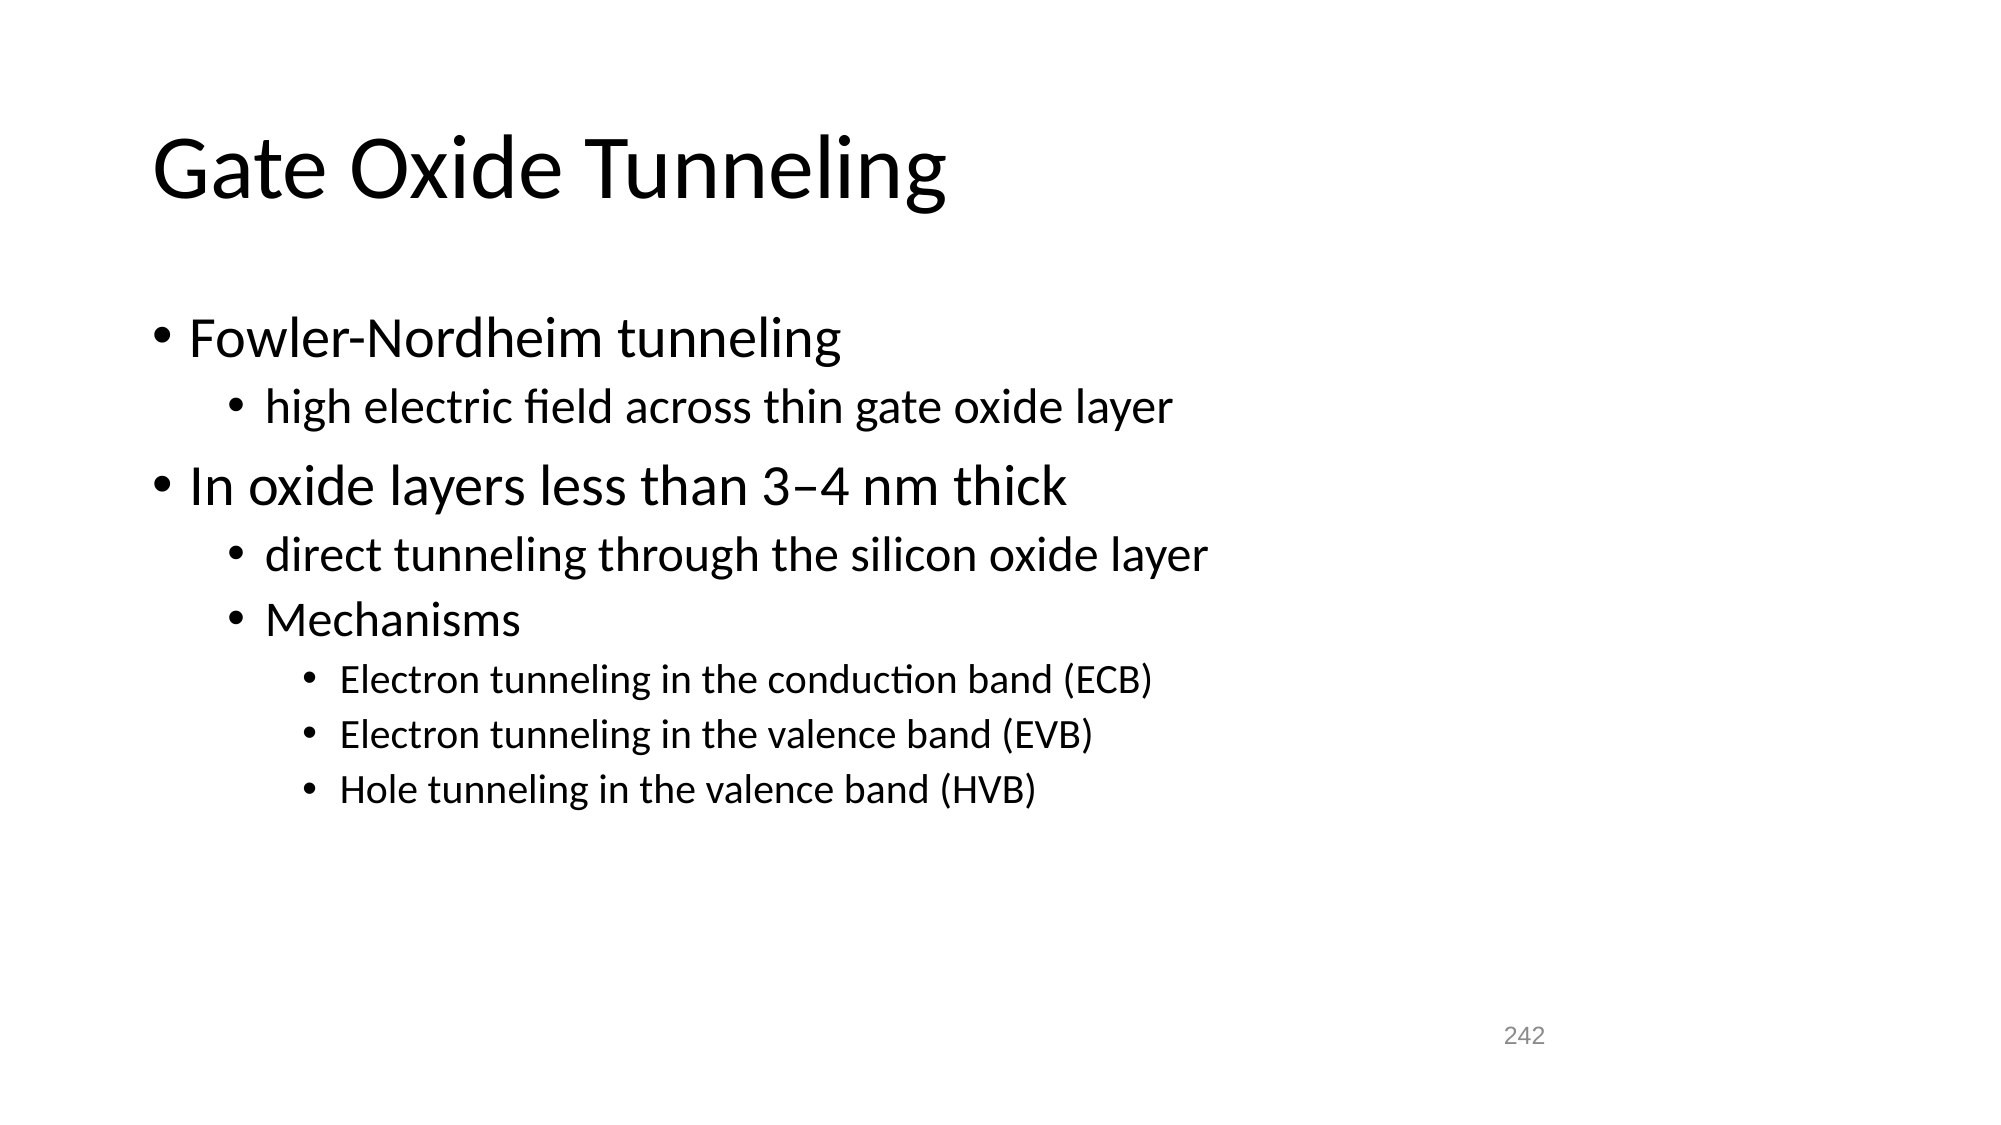

# Gate Oxide Tunneling
Fowler-Nordheim tunneling
high electric field across thin gate oxide layer
In oxide layers less than 3–4 nm thick
direct tunneling through the silicon oxide layer
Mechanisms
Electron tunneling in the conduction band (ECB)
Electron tunneling in the valence band (EVB)
Hole tunneling in the valence band (HVB)
242